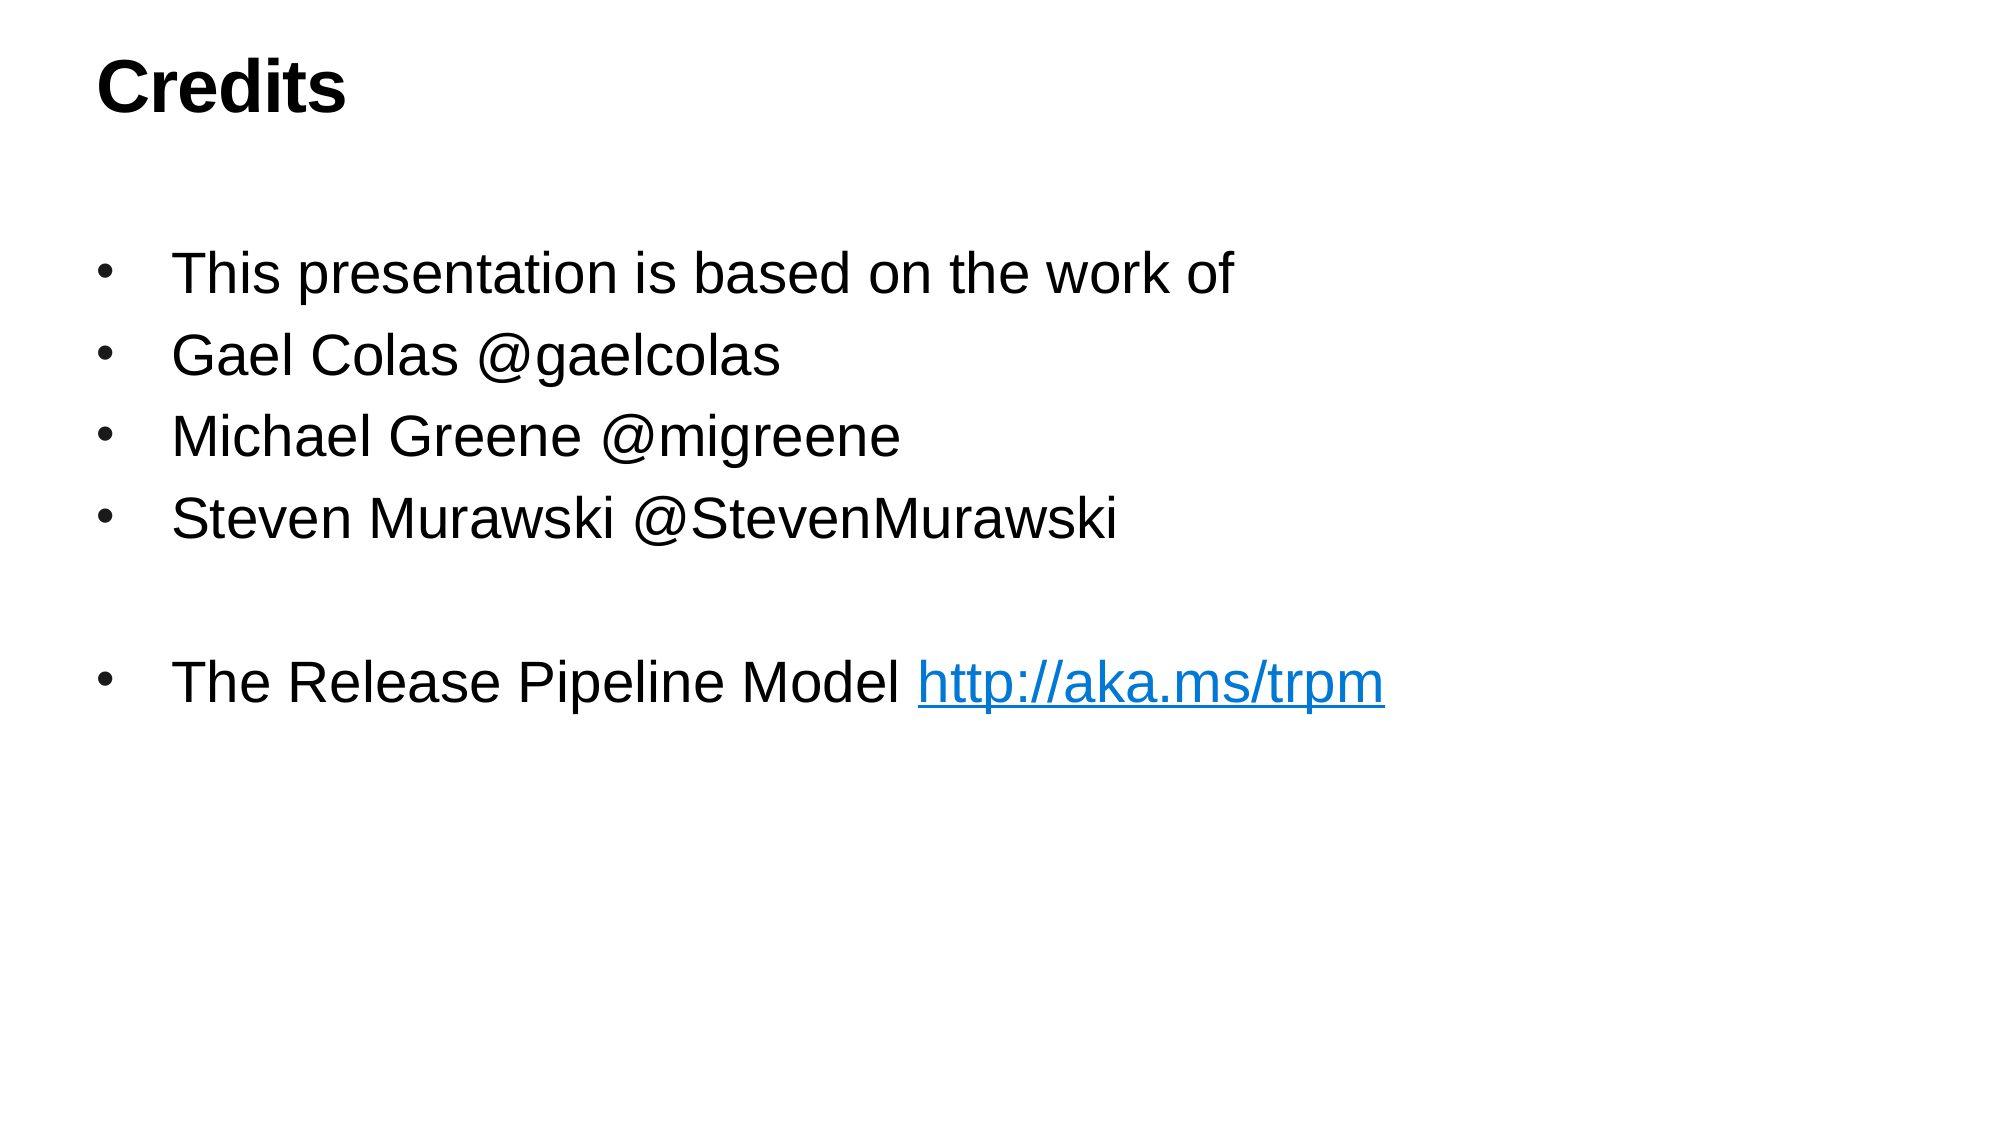

# Credits
This presentation is based on the work of
Gael Colas @gaelcolas
Michael Greene @migreene
Steven Murawski @StevenMurawski

The Release Pipeline Model http://aka.ms/trpm